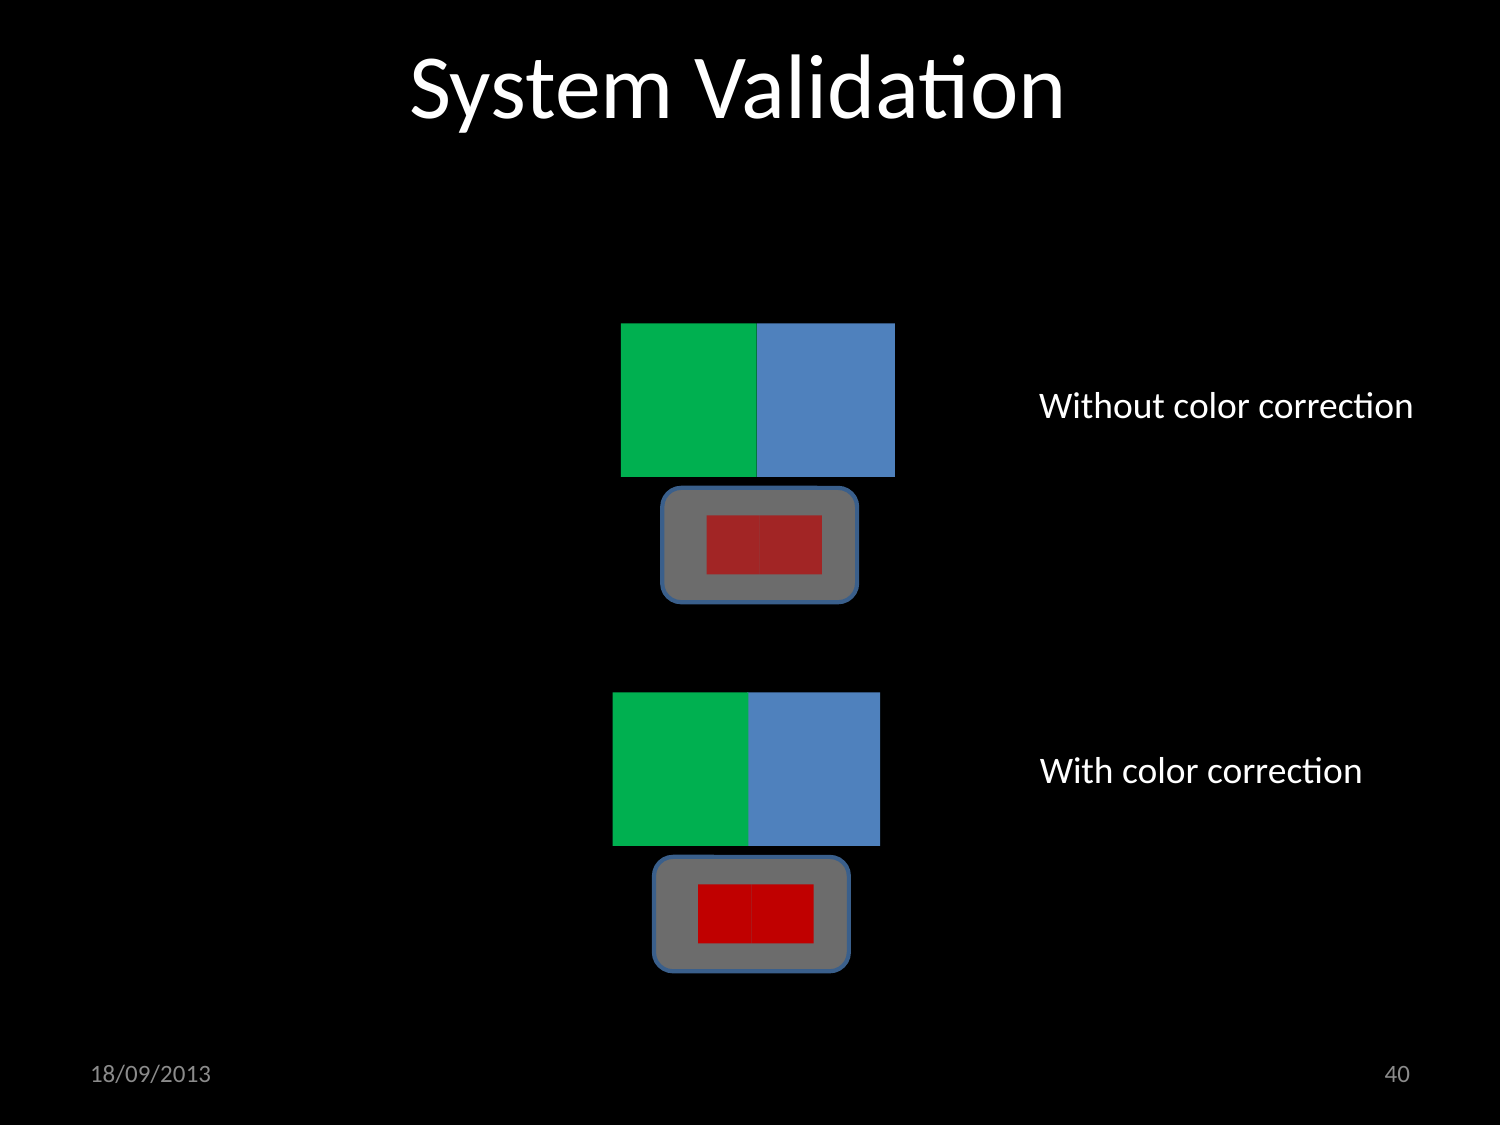

System Validation

Without color correction

With color correction

18/09/2013
40